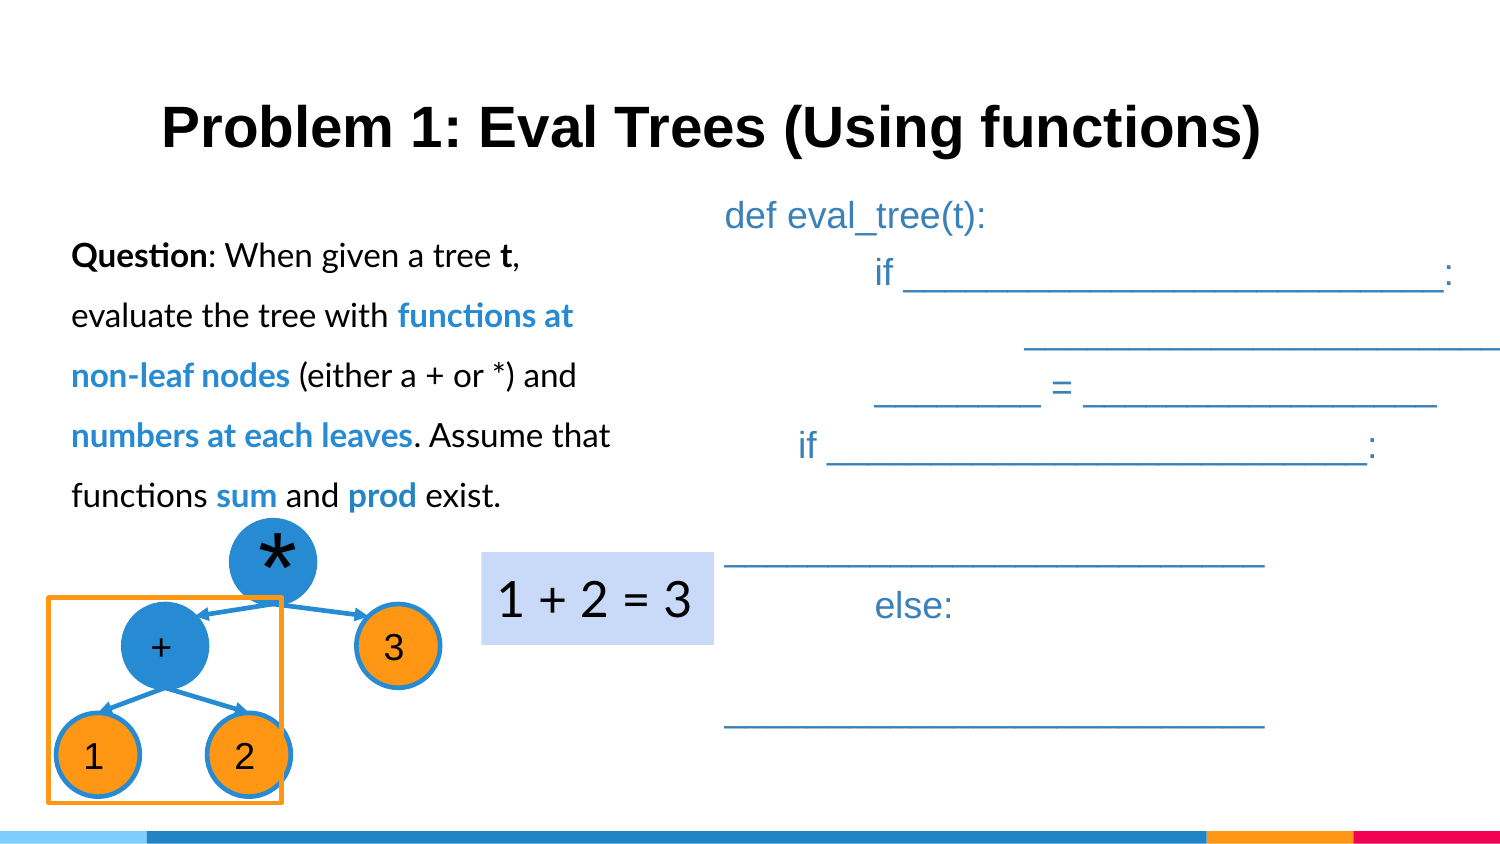

# Problem 1: Eval Trees (Using functions)
def eval_tree(t):
	if __________________________:
		________________________
	________ = _________________
       if __________________________:
		__________________________
	else:
		__________________________
Question: When given a tree t, evaluate the tree with functions at non-leaf nodes (either a + or *) and numbers at each leaves. Assume that functions sum and prod exist.
*
1 + 2 = 3

+
3
1
2